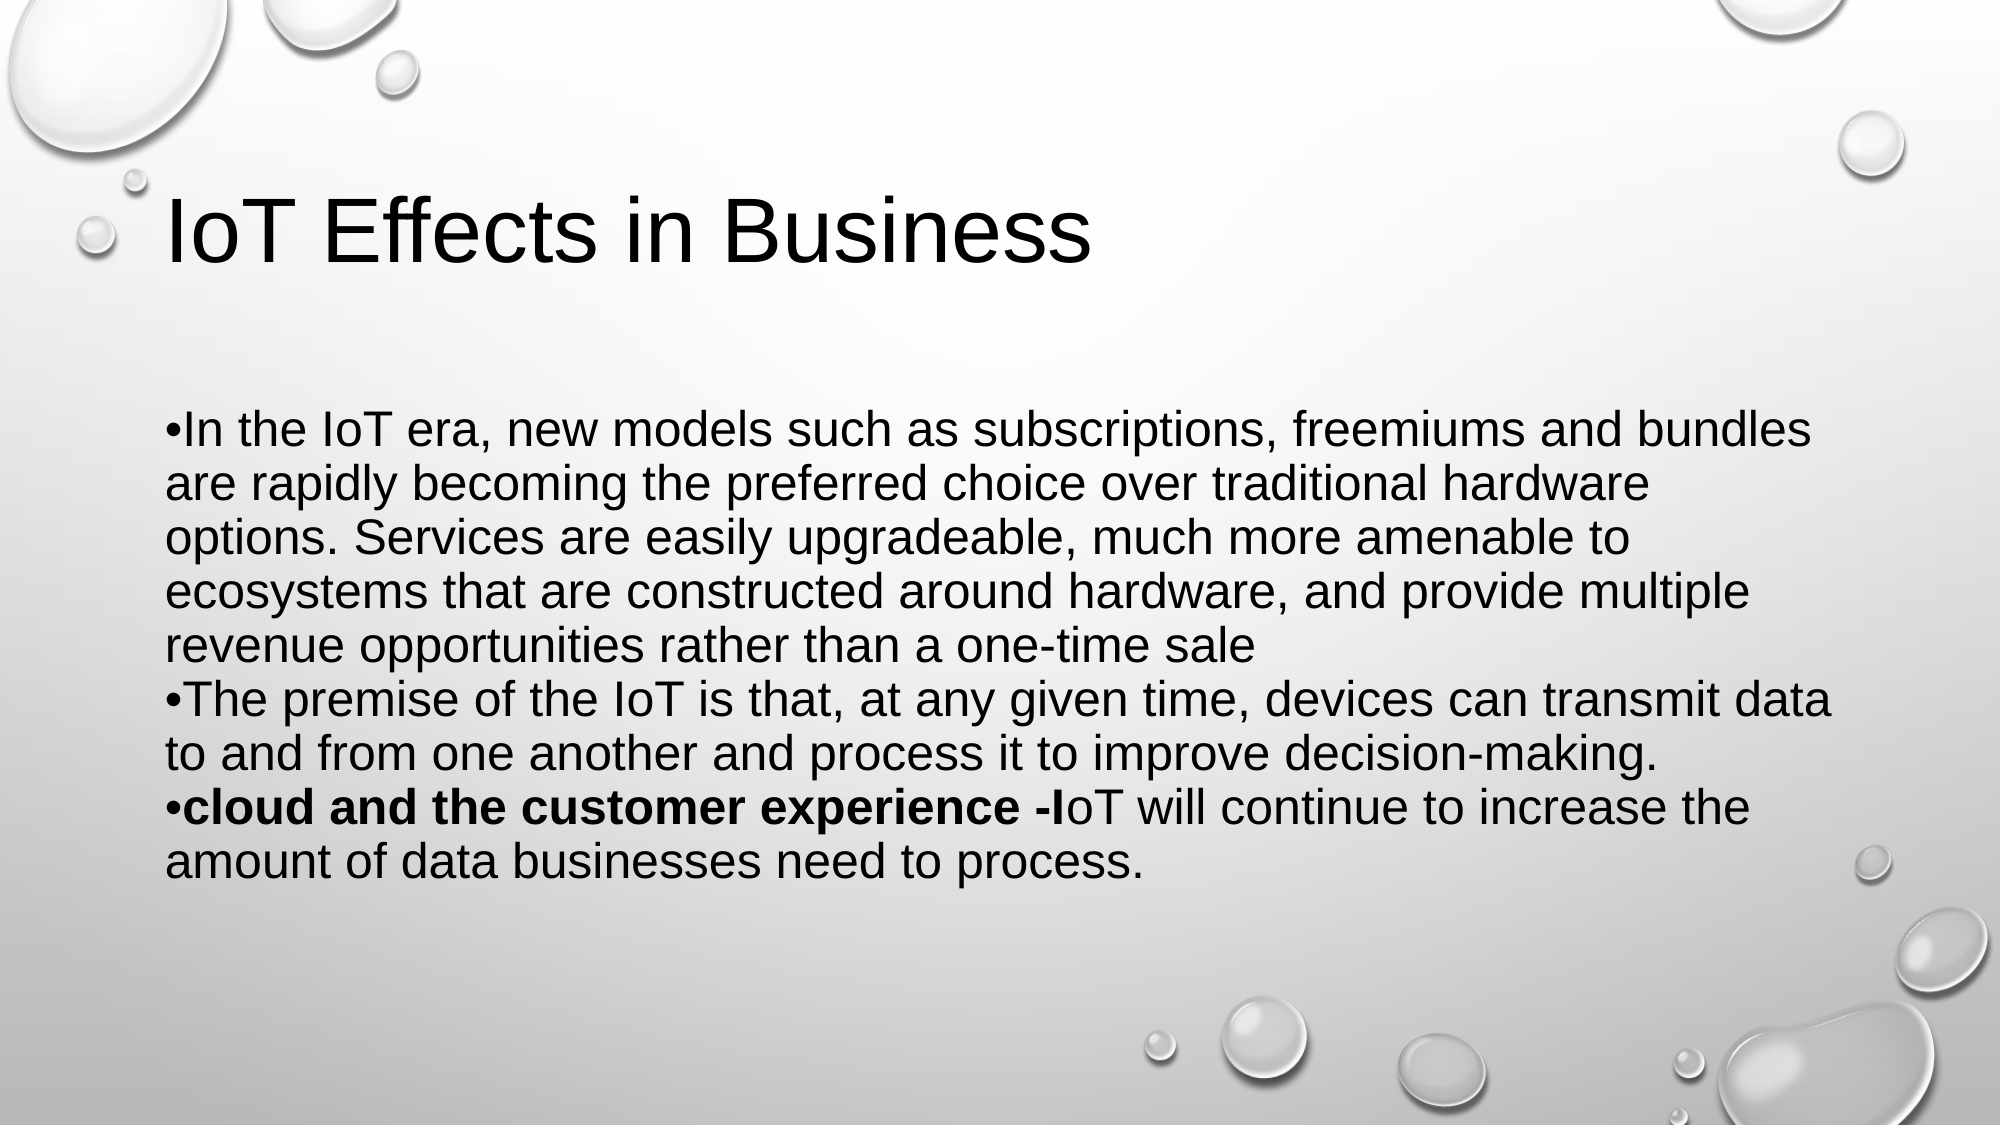

# IoT Effects in Business
•In the IoT era, new models such as subscriptions, freemiums and bundles are rapidly becoming the preferred choice over traditional hardware options. Services are easily upgradeable, much more amenable to ecosystems that are constructed around hardware, and provide multiple revenue opportunities rather than a one-time sale
•The premise of the IoT is that, at any given time, devices can transmit data to and from one another and process it to improve decision-making.
•cloud and the customer experience -IoT will continue to increase the amount of data businesses need to process.